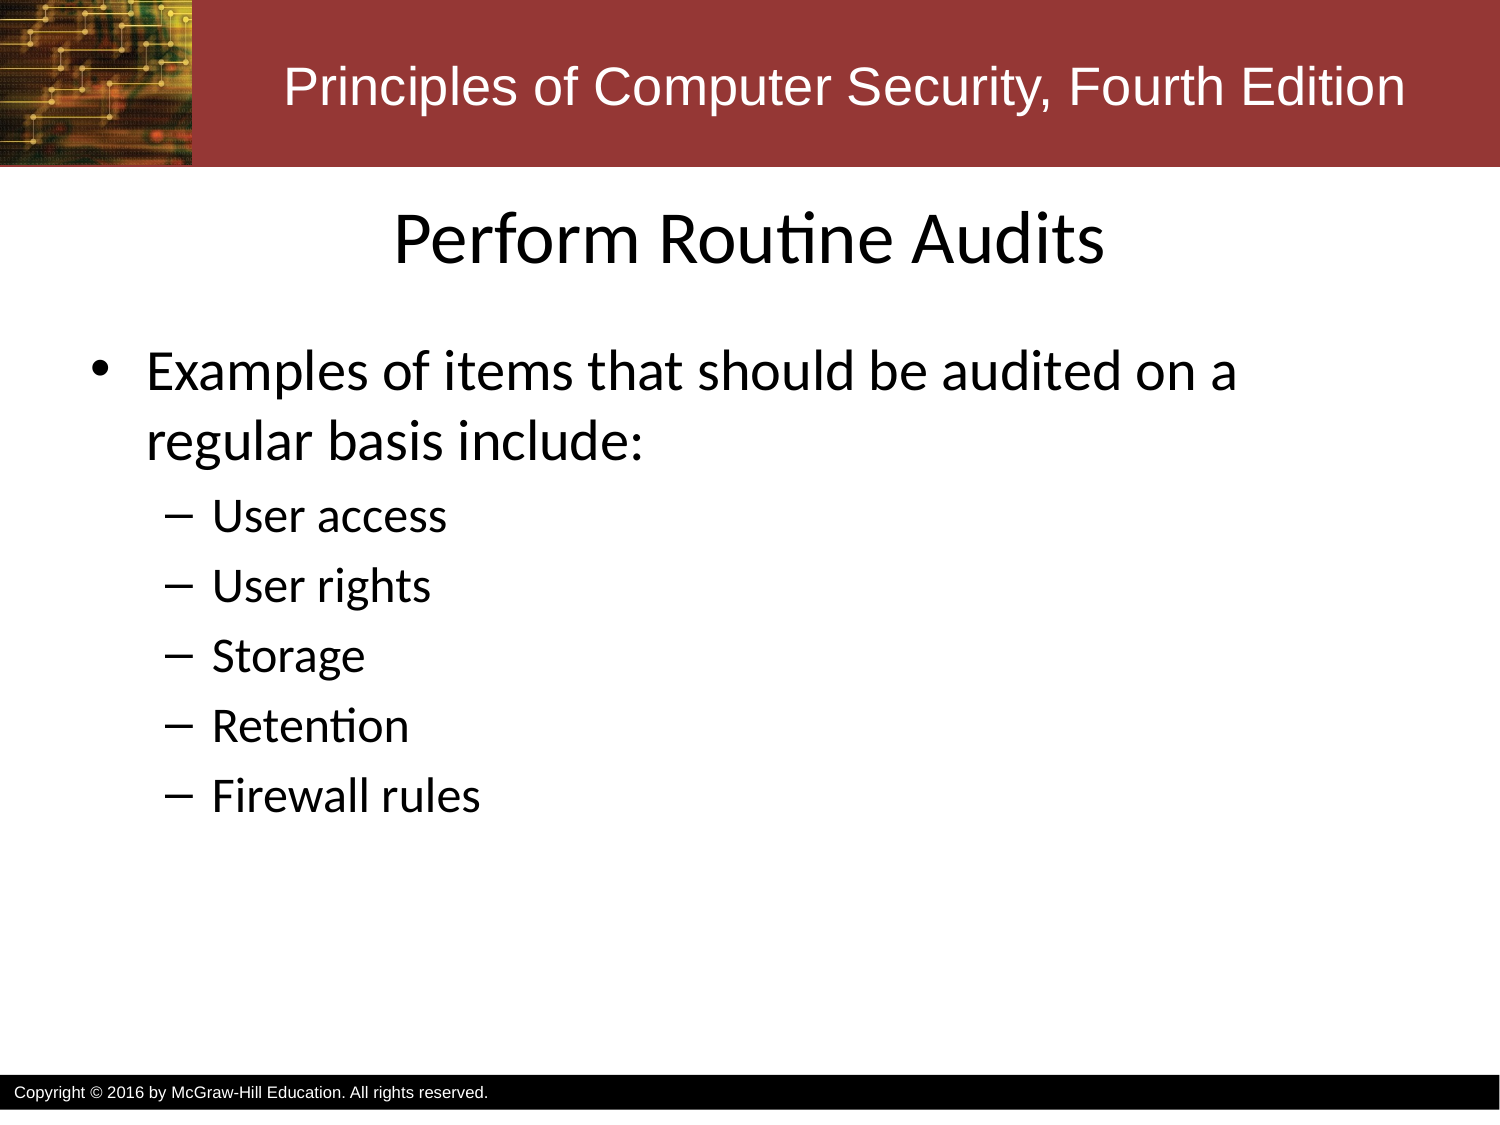

# Perform Routine Audits
Examples of items that should be audited on a regular basis include:
User access
User rights
Storage
Retention
Firewall rules